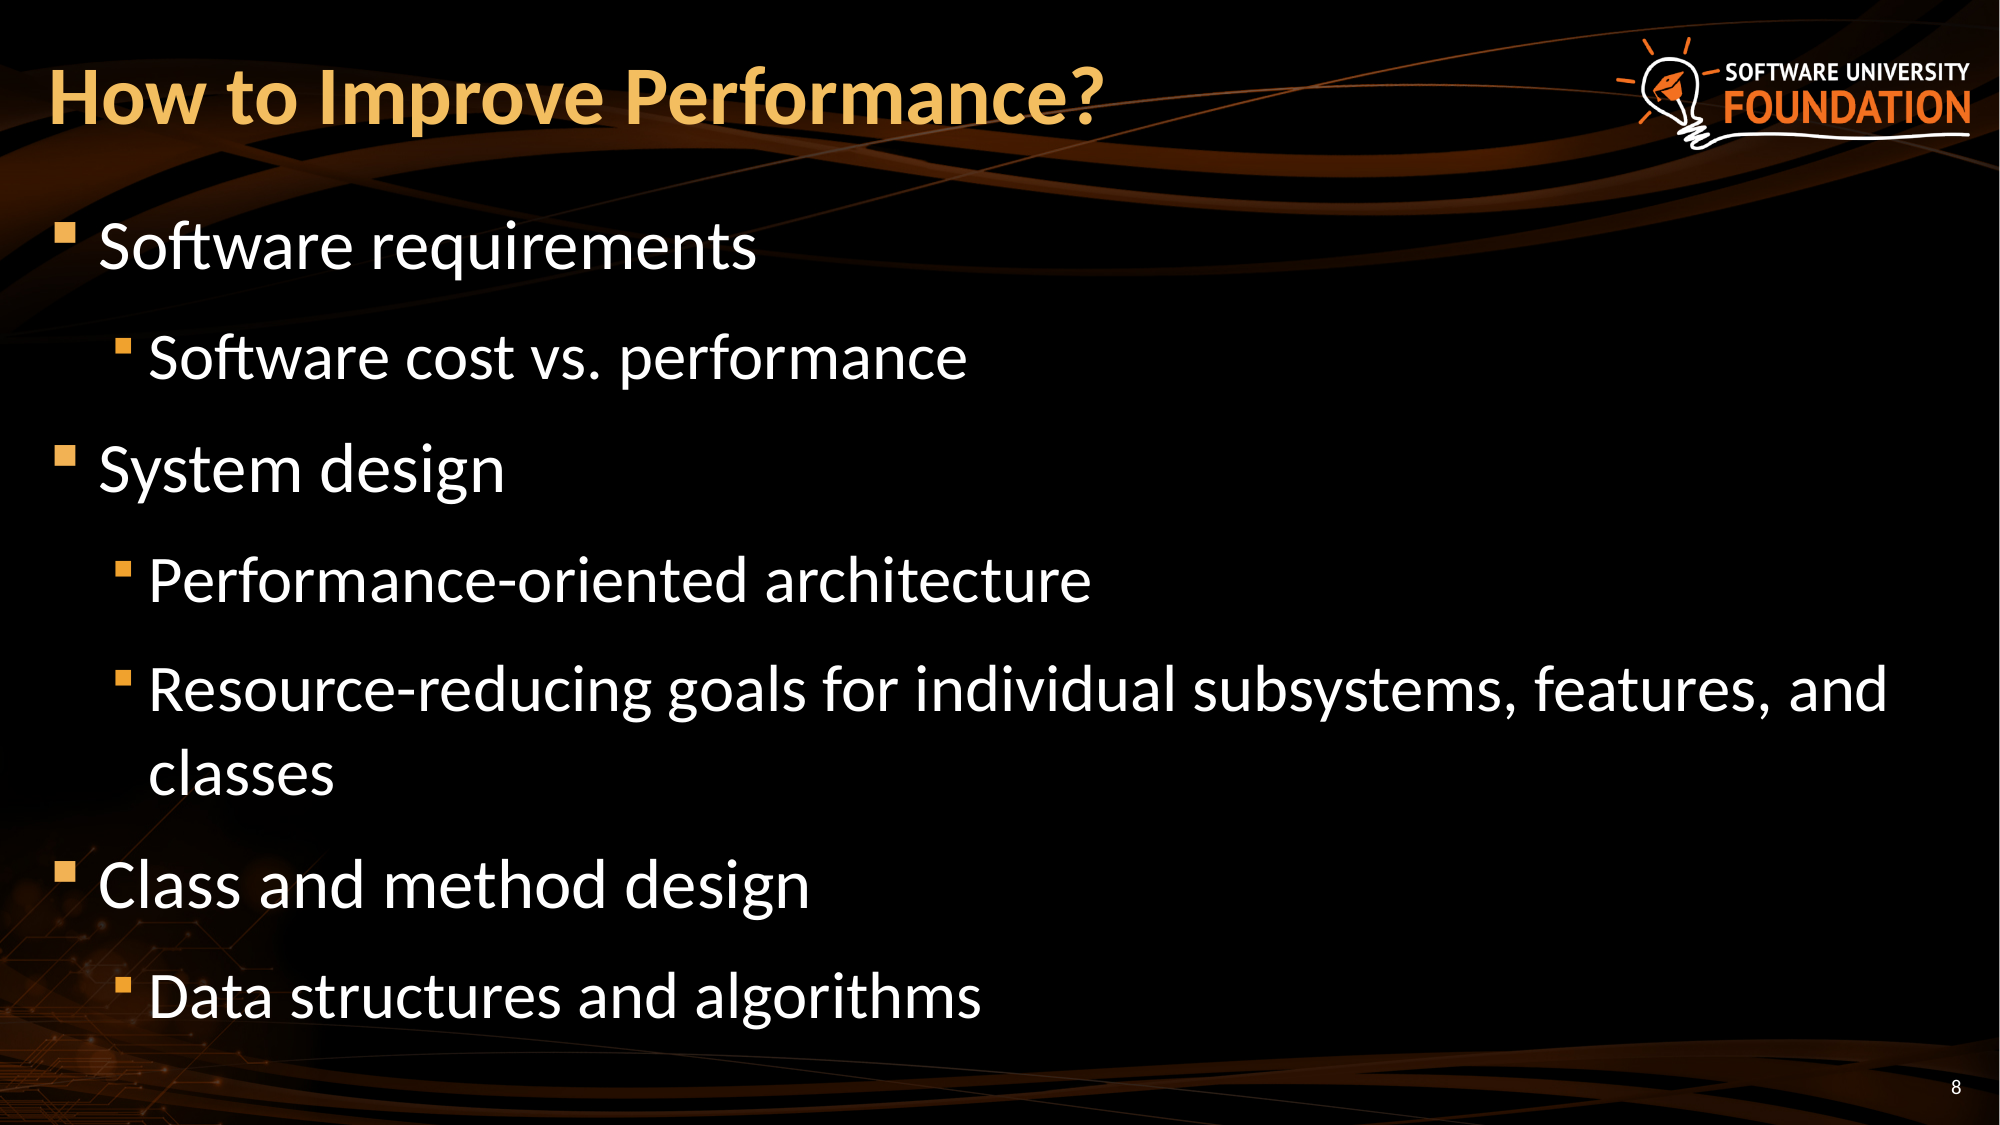

# How to Improve Performance?
Software requirements
Software cost vs. performance
System design
Performance-oriented architecture
Resource-reducing goals for individual subsystems, features, and classes
Class and method design
Data structures and algorithms
8